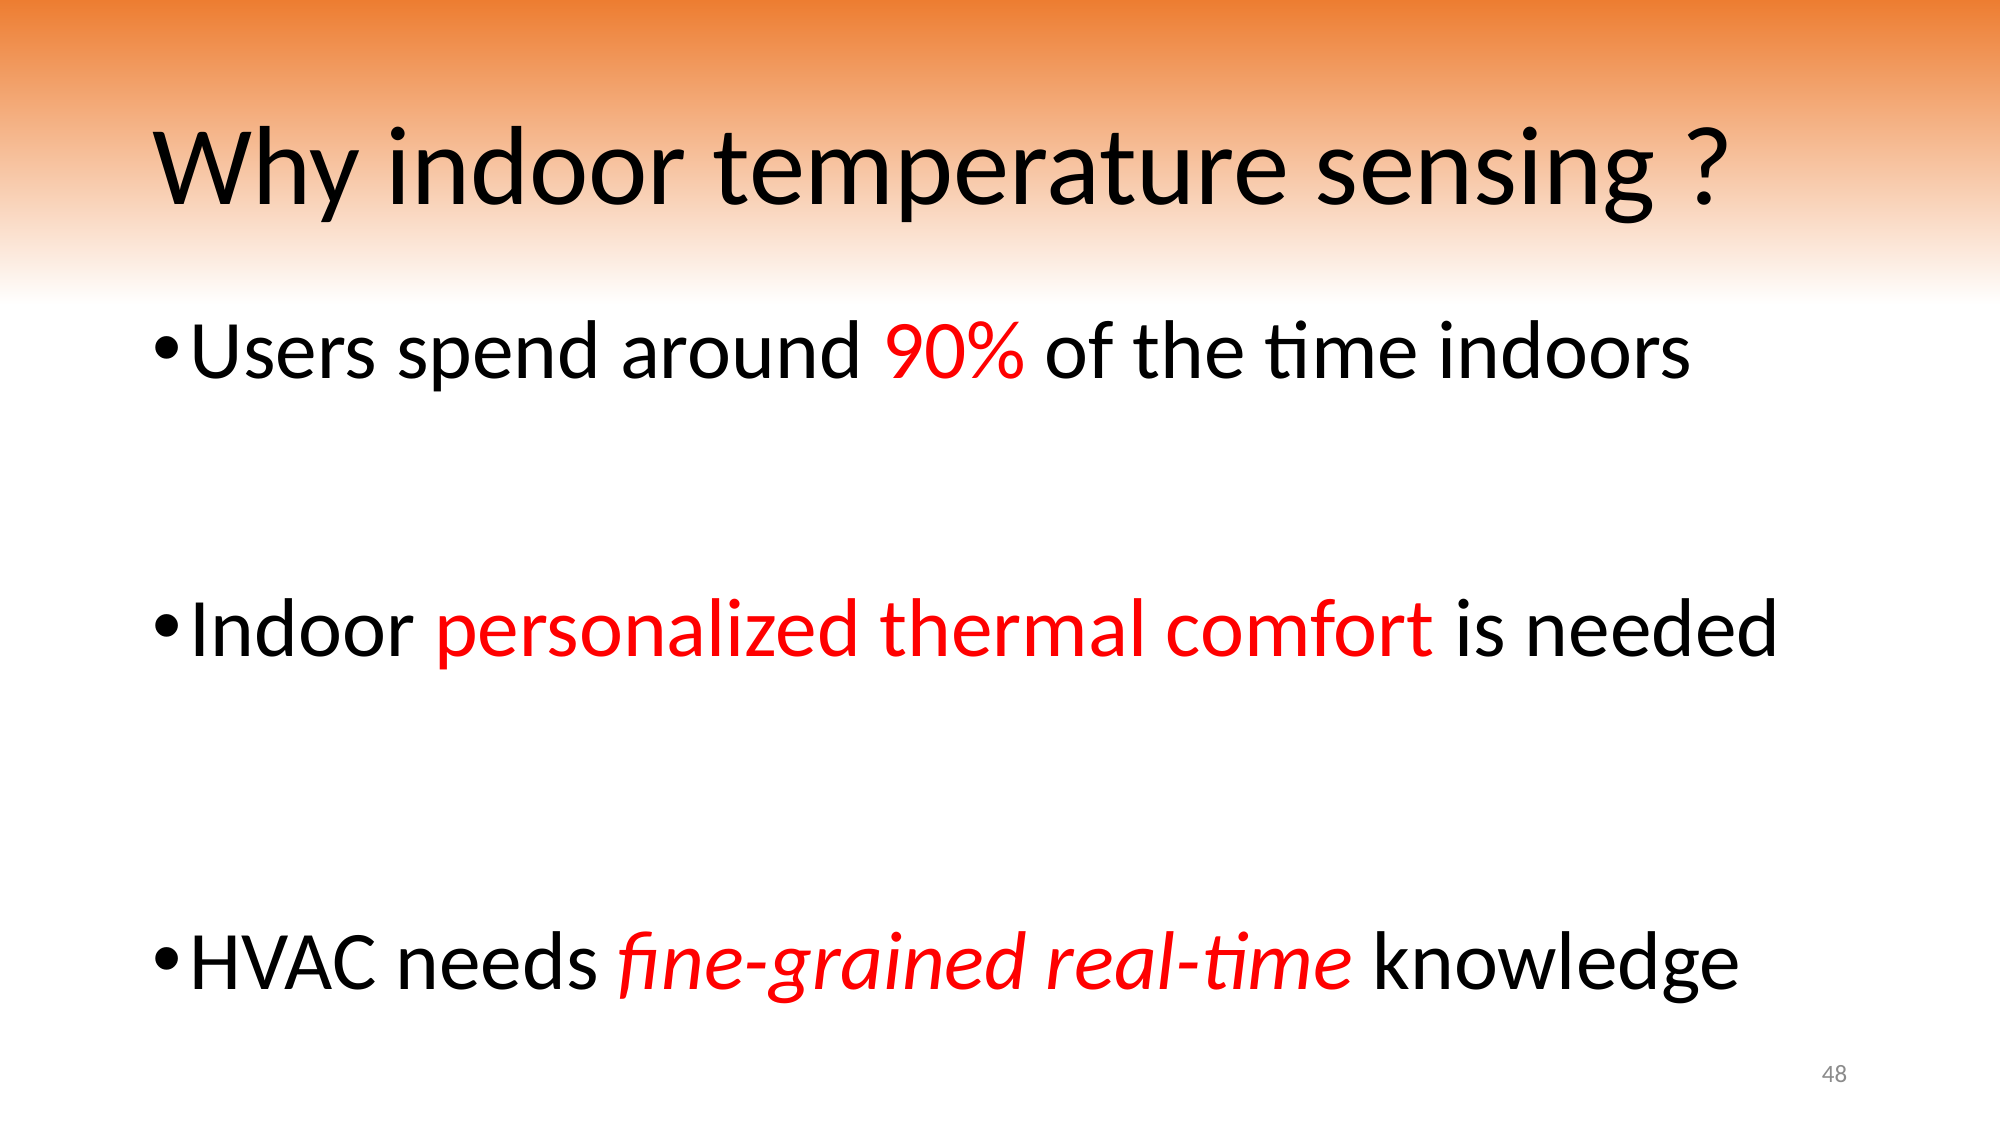

# Why indoor temperature sensing ?
Users spend around 90% of the time indoors

Indoor personalized thermal comfort is needed

HVAC needs fine-grained real-time knowledge
48